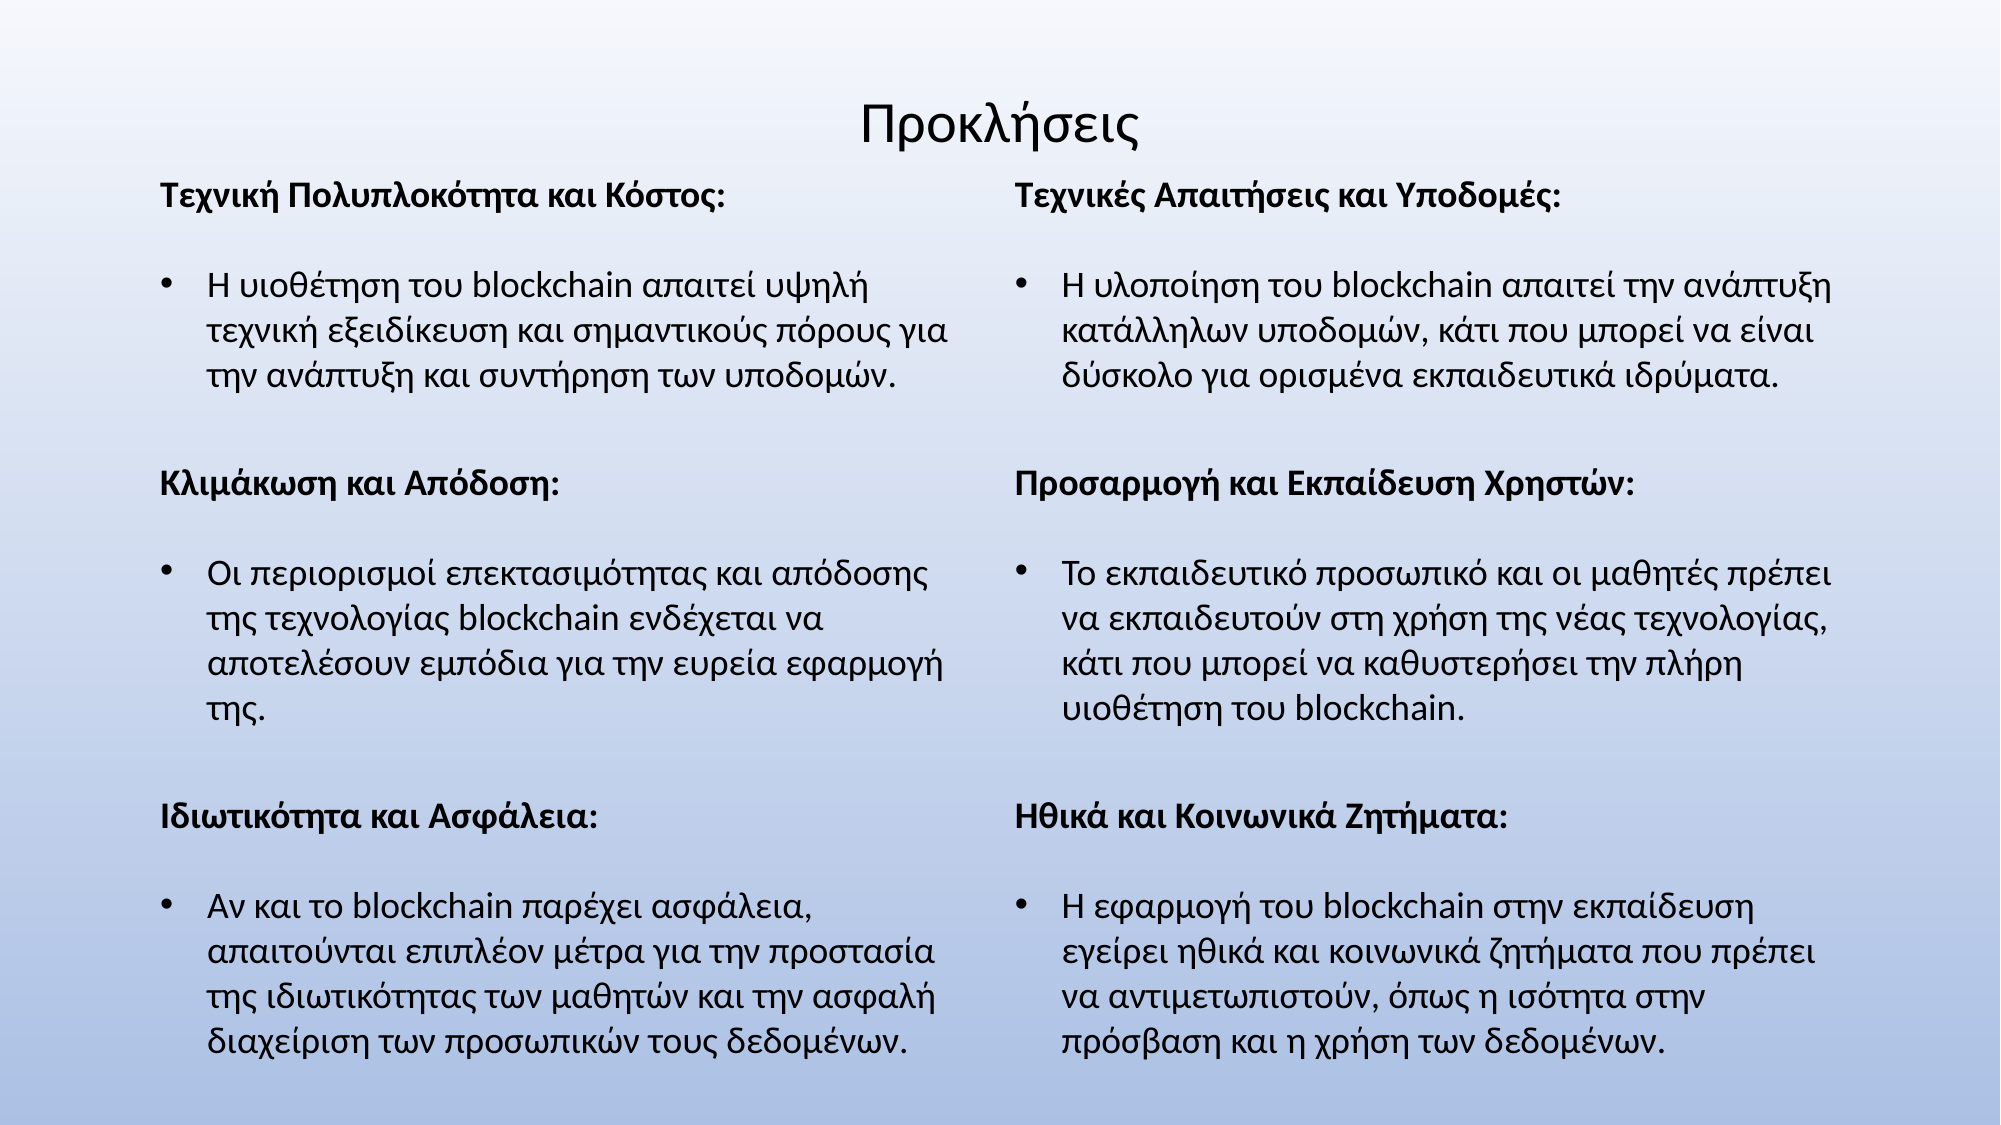

Προκλήσεις
Τεχνική Πολυπλοκότητα και Κόστος:

Η υιοθέτηση του blockchain απαιτεί υψηλή τεχνική εξειδίκευση και σημαντικούς πόρους για την ανάπτυξη και συντήρηση των υποδομών.

Τεχνικές Απαιτήσεις και Υποδομές:

Η υλοποίηση του blockchain απαιτεί την ανάπτυξη κατάλληλων υποδομών, κάτι που μπορεί να είναι δύσκολο για ορισμένα εκπαιδευτικά ιδρύματα.

Κλιμάκωση και Απόδοση:

Οι περιορισμοί επεκτασιμότητας και απόδοσης της τεχνολογίας blockchain ενδέχεται να αποτελέσουν εμπόδια για την ευρεία εφαρμογή της.

Προσαρμογή και Εκπαίδευση Χρηστών:

Το εκπαιδευτικό προσωπικό και οι μαθητές πρέπει να εκπαιδευτούν στη χρήση της νέας τεχνολογίας, κάτι που μπορεί να καθυστερήσει την πλήρη υιοθέτηση του blockchain.

Ιδιωτικότητα και Ασφάλεια:

Αν και το blockchain παρέχει ασφάλεια, απαιτούνται επιπλέον μέτρα για την προστασία της ιδιωτικότητας των μαθητών και την ασφαλή διαχείριση των προσωπικών τους δεδομένων.

Ηθικά και Κοινωνικά Ζητήματα:

Η εφαρμογή του blockchain στην εκπαίδευση εγείρει ηθικά και κοινωνικά ζητήματα που πρέπει να αντιμετωπιστούν, όπως η ισότητα στην πρόσβαση και η χρήση των δεδομένων.